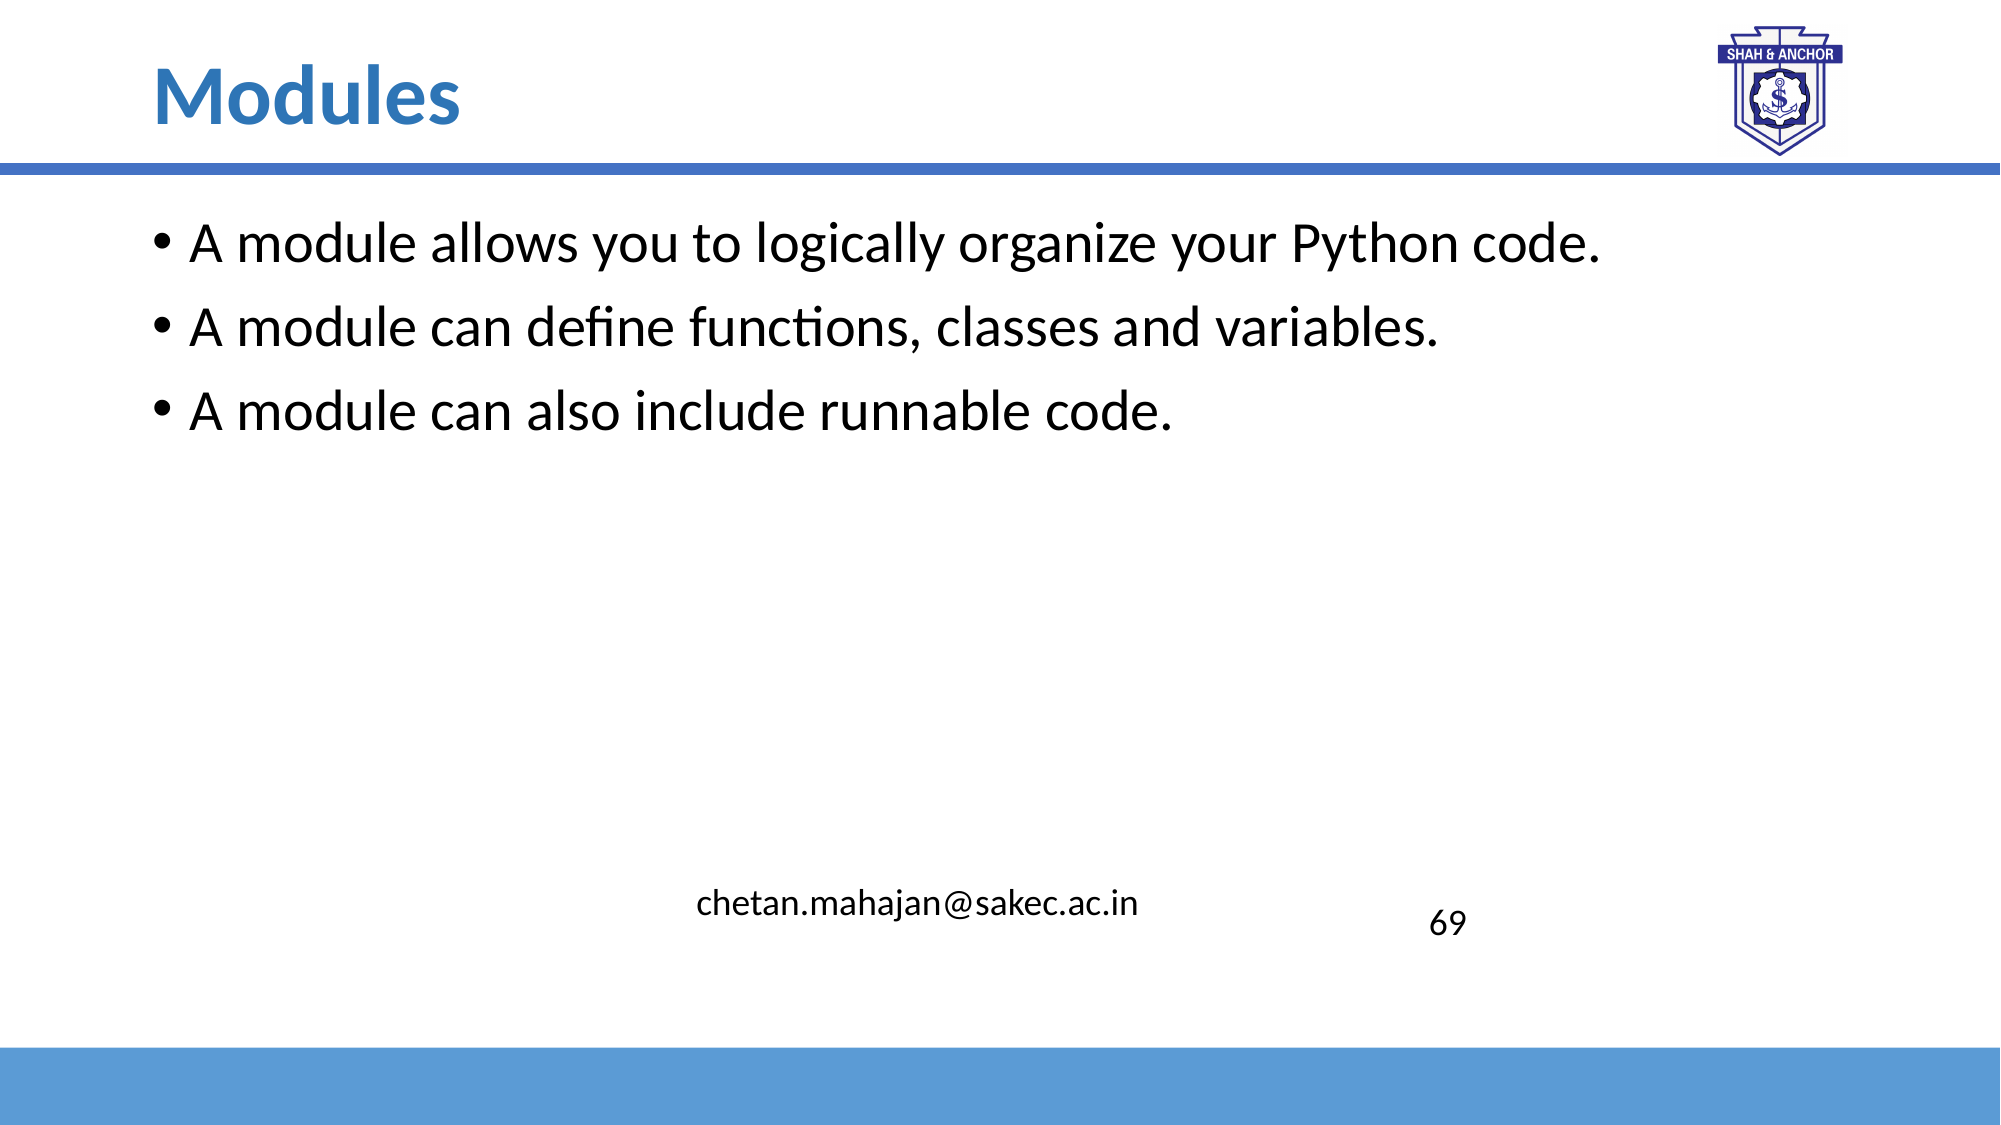

# Modules
A module allows you to logically organize your Python code.
A module can define functions, classes and variables.
A module can also include runnable code.
chetan.mahajan@sakec.ac.in
69